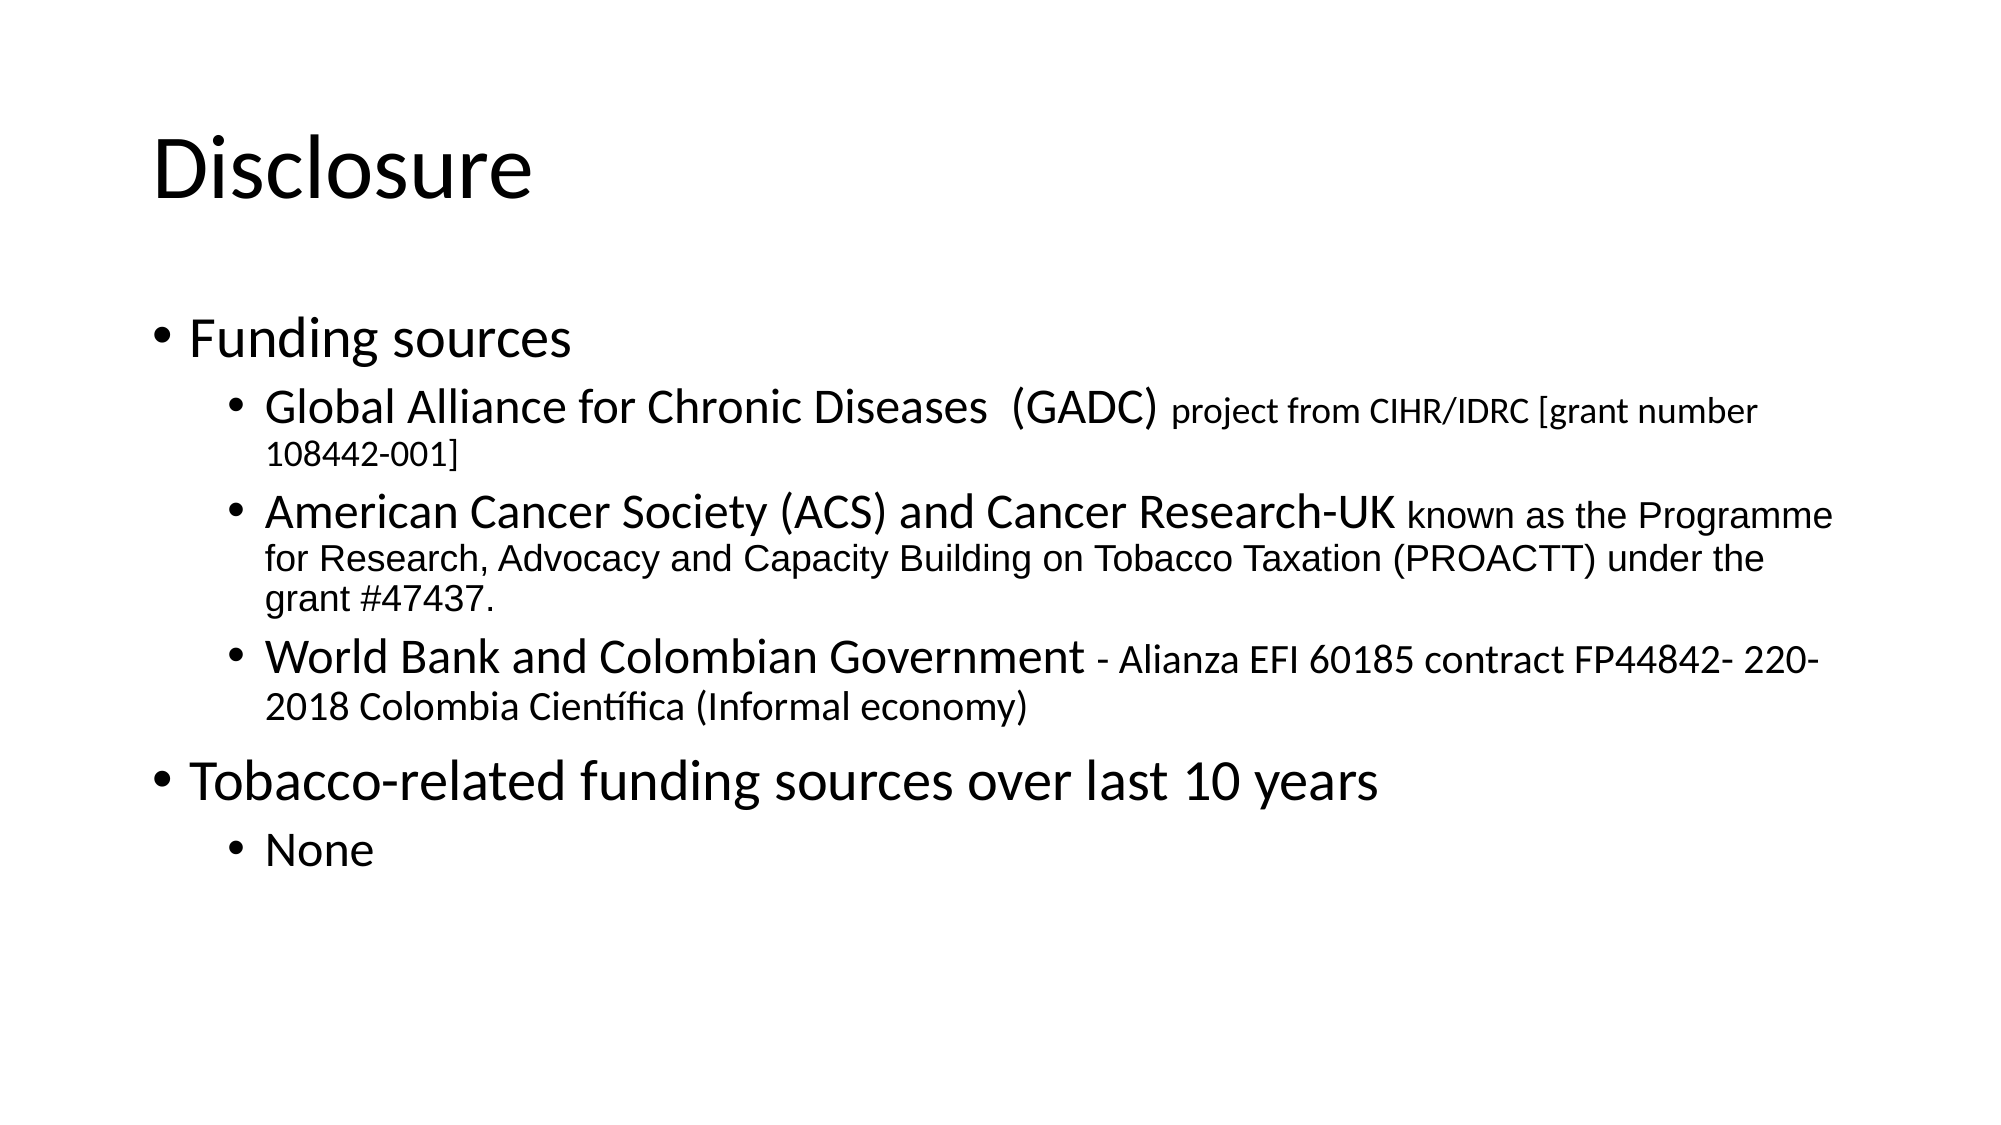

# Disclosure
Funding sources
Global Alliance for Chronic Diseases  (GADC) project from CIHR/IDRC [grant number 108442-001]
American Cancer Society (ACS) and Cancer Research-UK known as the Programme for Research, Advocacy and Capacity Building on Tobacco Taxation (PROACTT) under the grant #47437.
World Bank and Colombian Government - Alianza EFI 60185 contract FP44842- 220-2018 Colombia Científica (Informal economy)
Tobacco-related funding sources over last 10 years
None